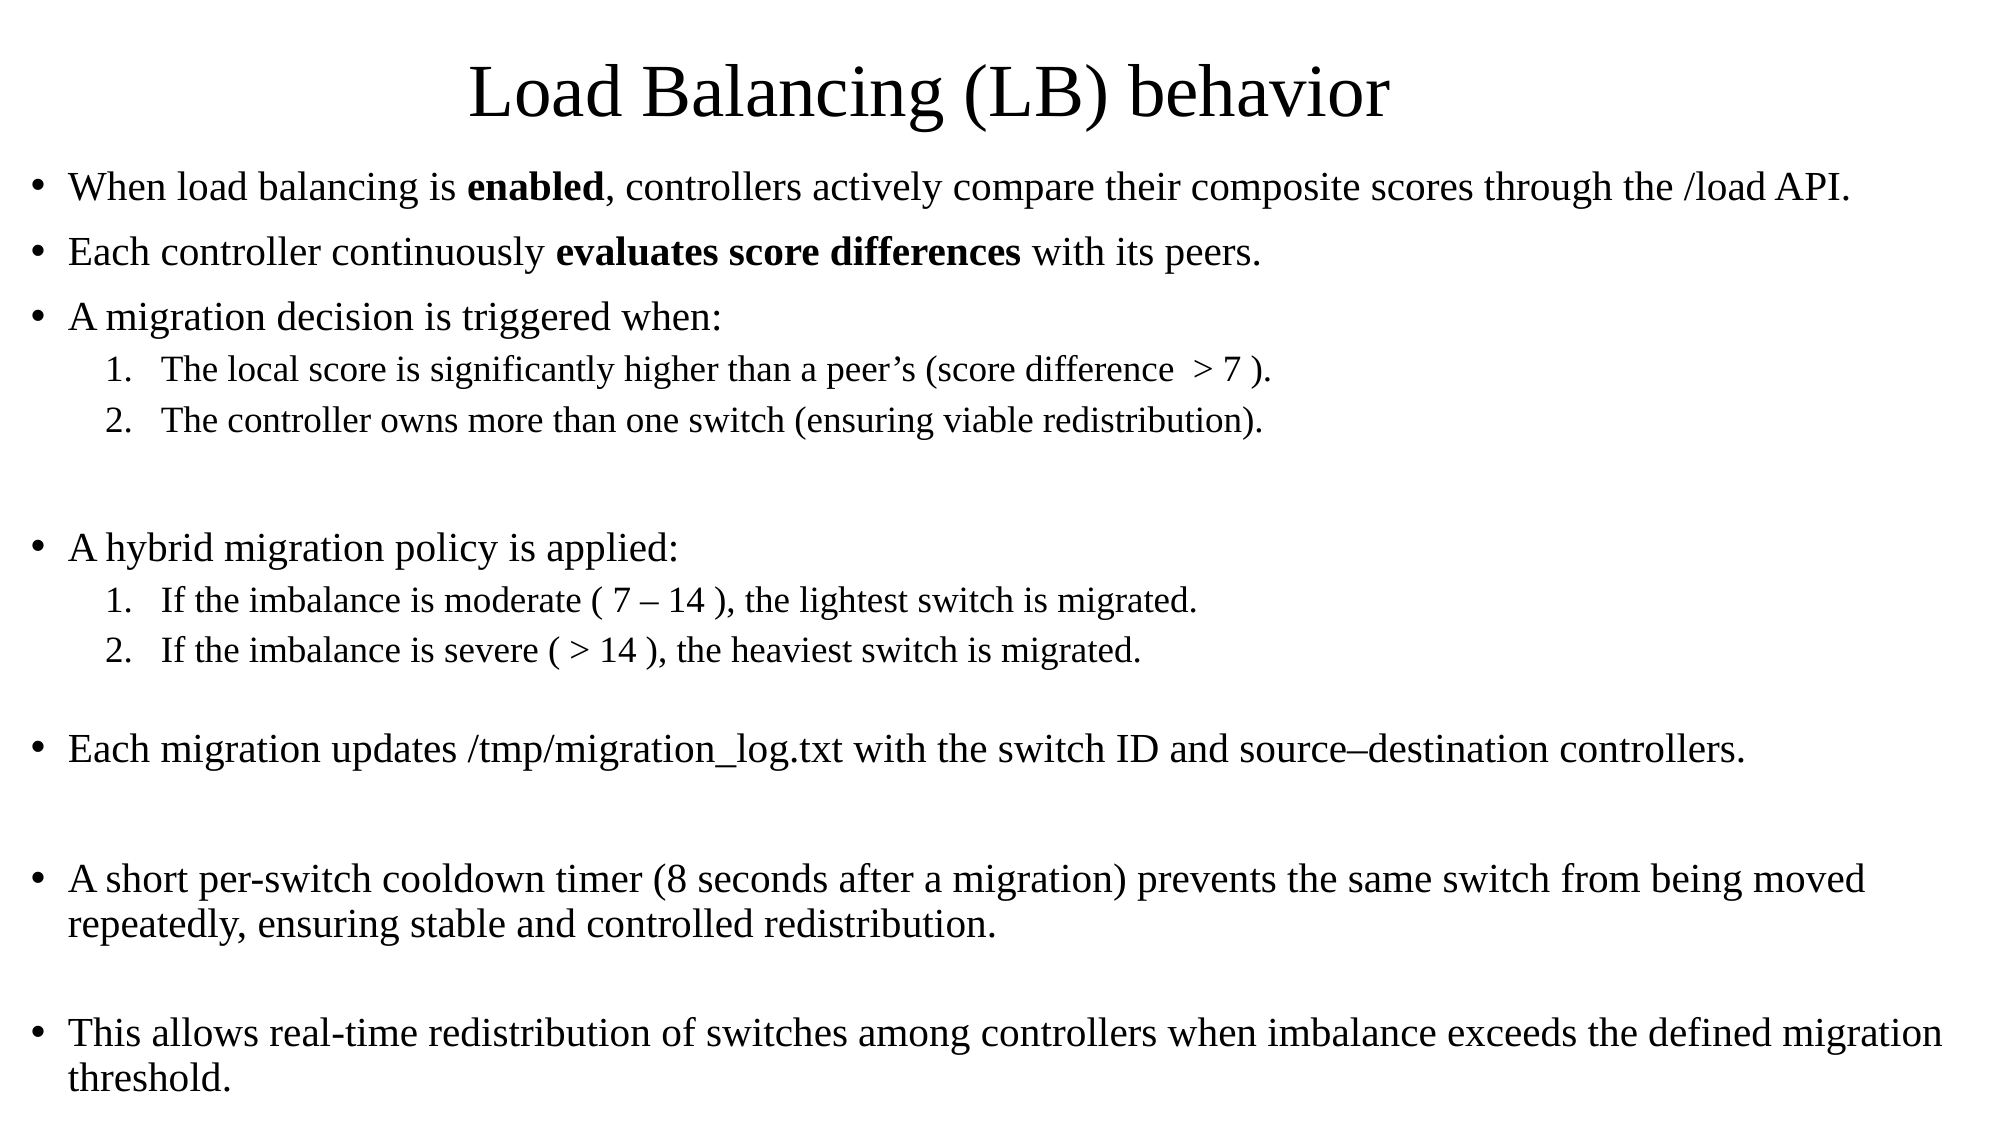

# Load Balancing (LB) behavior
When load balancing is enabled, controllers actively compare their composite scores through the /load API.
Each controller continuously evaluates score differences with its peers.
A migration decision is triggered when:
The local score is significantly higher than a peer’s (score difference  > 7 ).
The controller owns more than one switch (ensuring viable redistribution).

A hybrid migration policy is applied:
If the imbalance is moderate ( 7 – 14 ), the lightest switch is migrated.
If the imbalance is severe ( > 14 ), the heaviest switch is migrated.
Each migration updates /tmp/migration_log.txt with the switch ID and source–destination controllers.

A short per-switch cooldown timer (8 seconds after a migration) prevents the same switch from being moved repeatedly, ensuring stable and controlled redistribution.
This allows real-time redistribution of switches among controllers when imbalance exceeds the defined migration threshold.